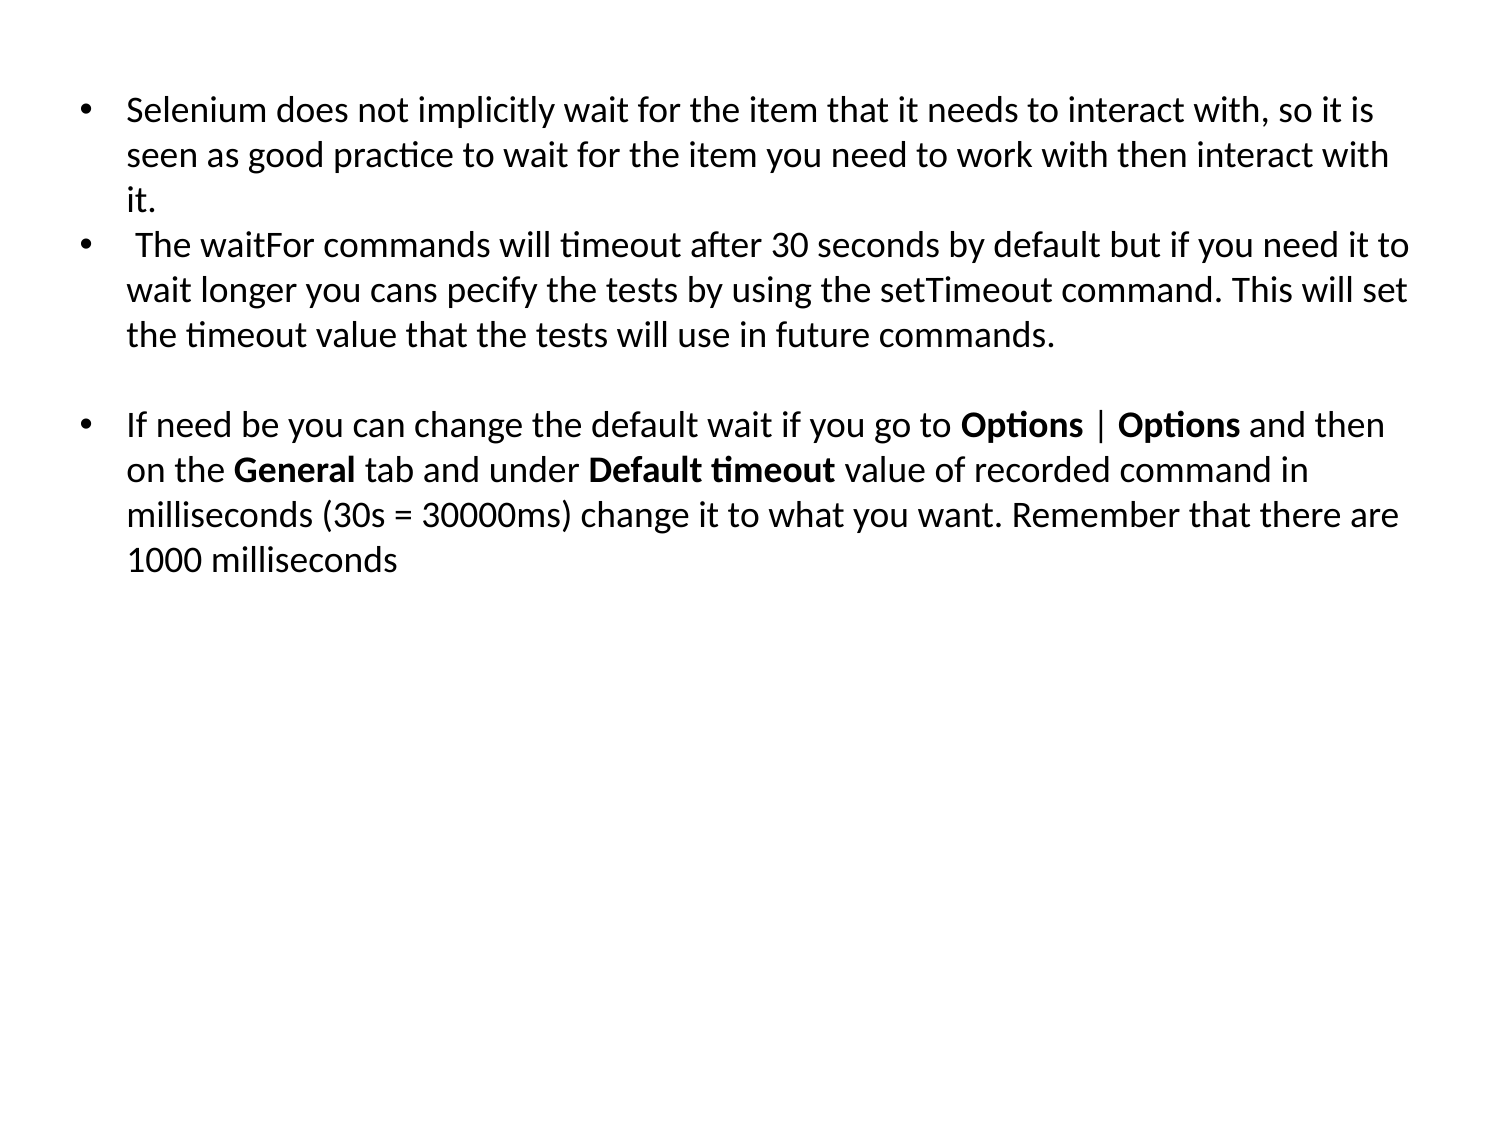

Selenium does not implicitly wait for the item that it needs to interact with, so it is seen as good practice to wait for the item you need to work with then interact with it.
 The waitFor commands will timeout after 30 seconds by default but if you need it to wait longer you cans pecify the tests by using the setTimeout command. This will set the timeout value that the tests will use in future commands.

If need be you can change the default wait if you go to Options | Options and then on the General tab and under Default timeout value of recorded command in milliseconds (30s = 30000ms) change it to what you want. Remember that there are 1000 milliseconds